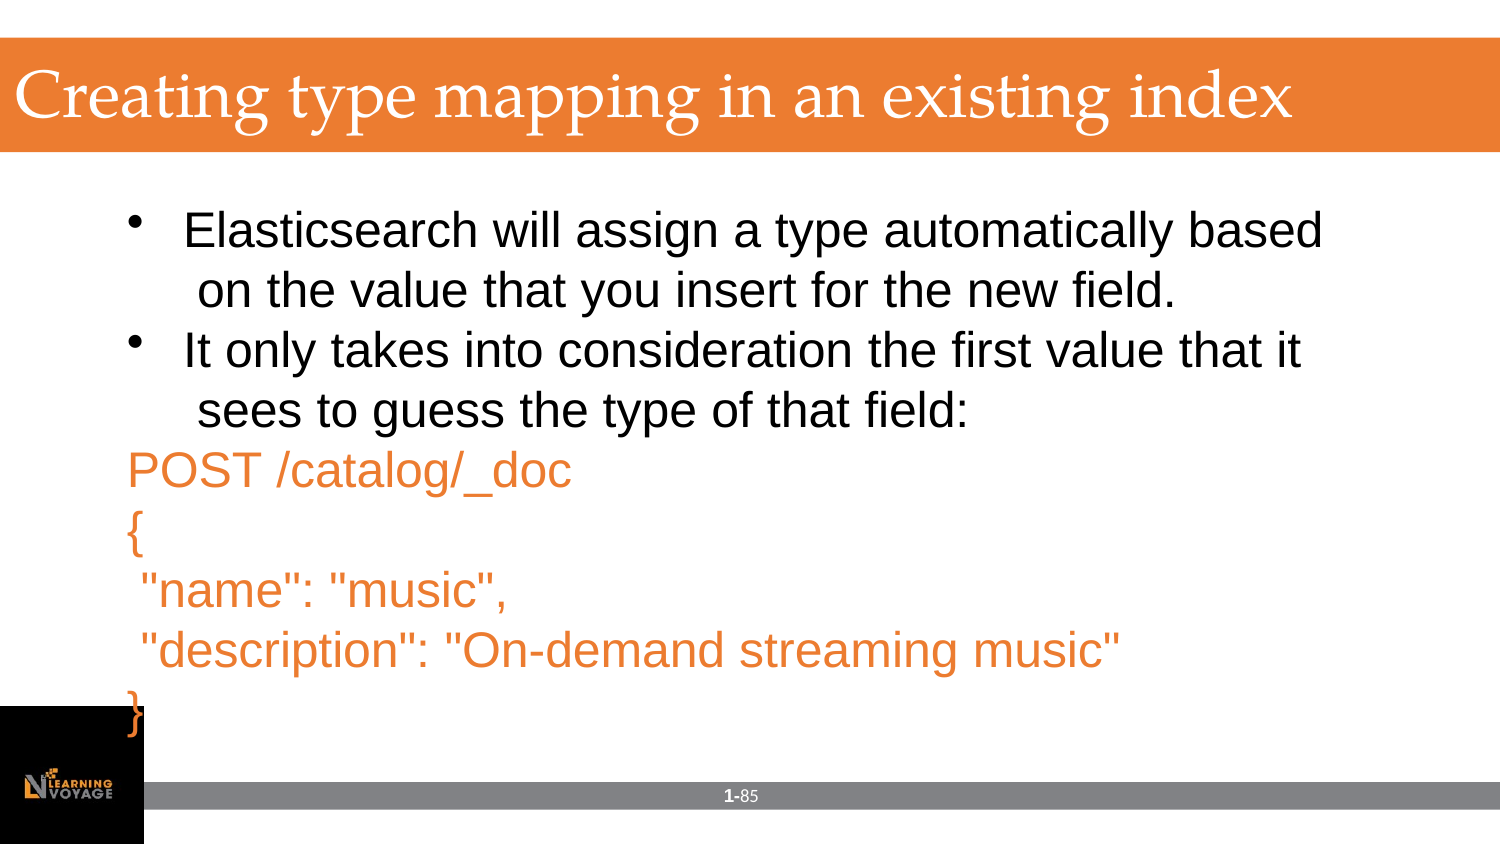

# Creating type mapping in an existing index
Elasticsearch will assign a type automatically based  on the value that you insert for the new field.
It only takes into consideration the first value that it  sees to guess the type of that field:
POST /catalog/_doc
{
"name": "music",
"description": "On-demand streaming music"
}
1-85